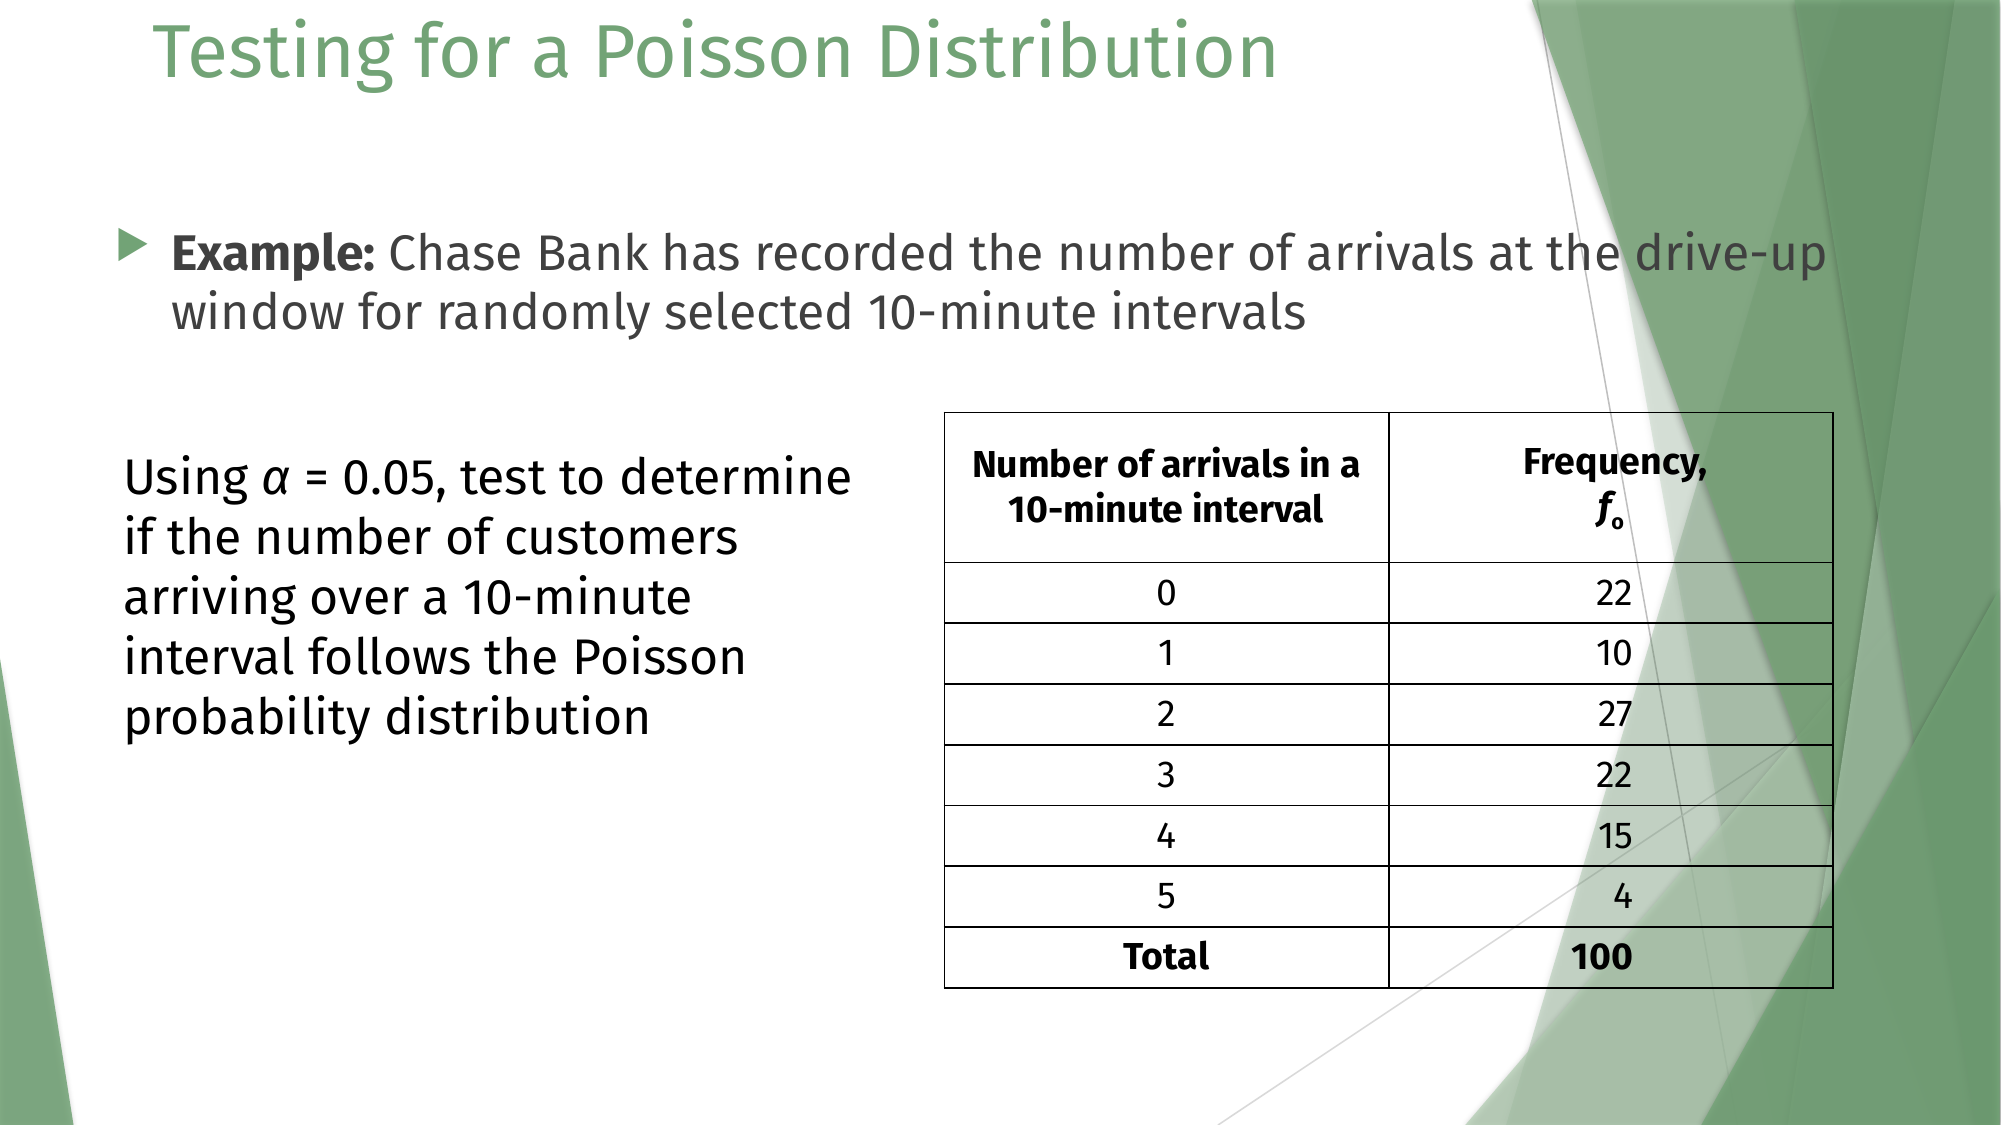

# Testing for a Poisson Distribution
Example: Chase Bank has recorded the number of arrivals at the drive-up window for randomly selected 10-minute intervals
| Number of arrivals in a 10-minute interval | Frequency, fo |
| --- | --- |
| 0 | 22 |
| 1 | 10 |
| 2 | 27 |
| 3 | 22 |
| 4 | 15 |
| 5 | 4 |
| Total | 100 |
Using α = 0.05, test to determine if the number of customers arriving over a 10-minute interval follows the Poisson probability distribution